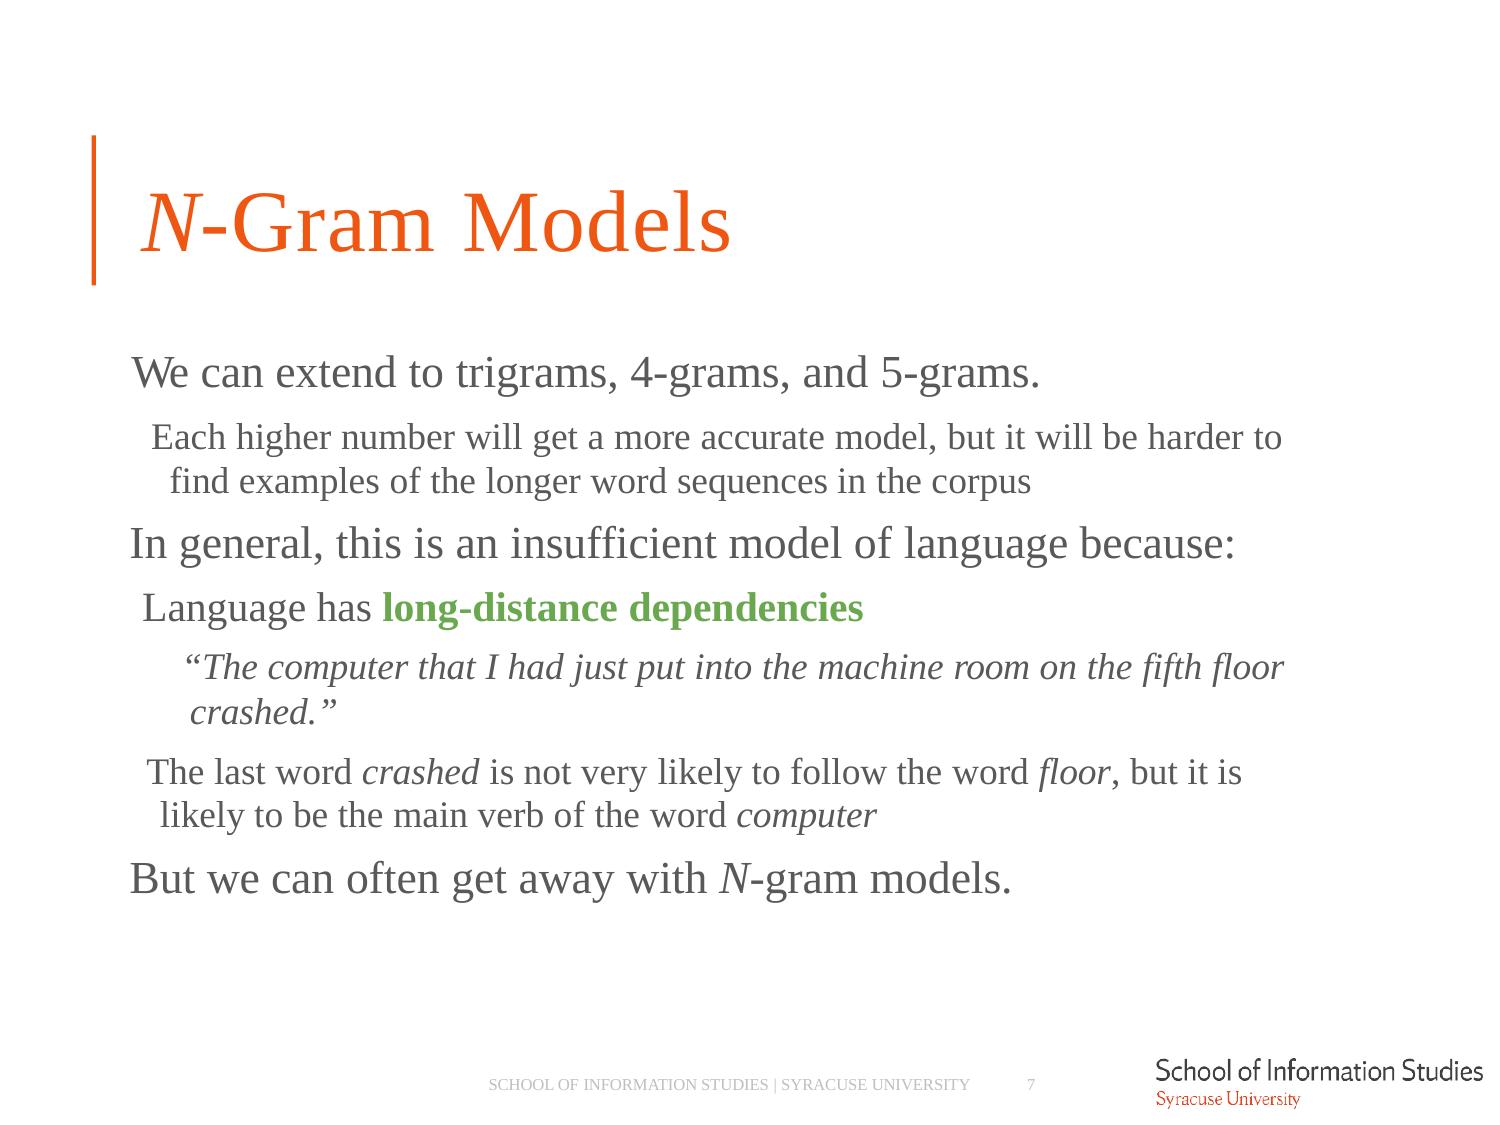

# N-Gram Models
We can extend to trigrams, 4-grams, and 5-grams.
­ Each higher number will get a more accurate model, but it will be harder to  find examples of the longer word sequences in the corpus
In general, this is an insufficient model of language because:
­ Language has long-distance dependencies
­ “The computer that I had just put into the machine room on the fifth floor  crashed.”
­ The last word crashed is not very likely to follow the word floor, but it is  likely to be the main verb of the word computer
But we can often get away with N-gram models.
SCHOOL OF INFORMATION STUDIES | SYRACUSE UNIVERSITY
7